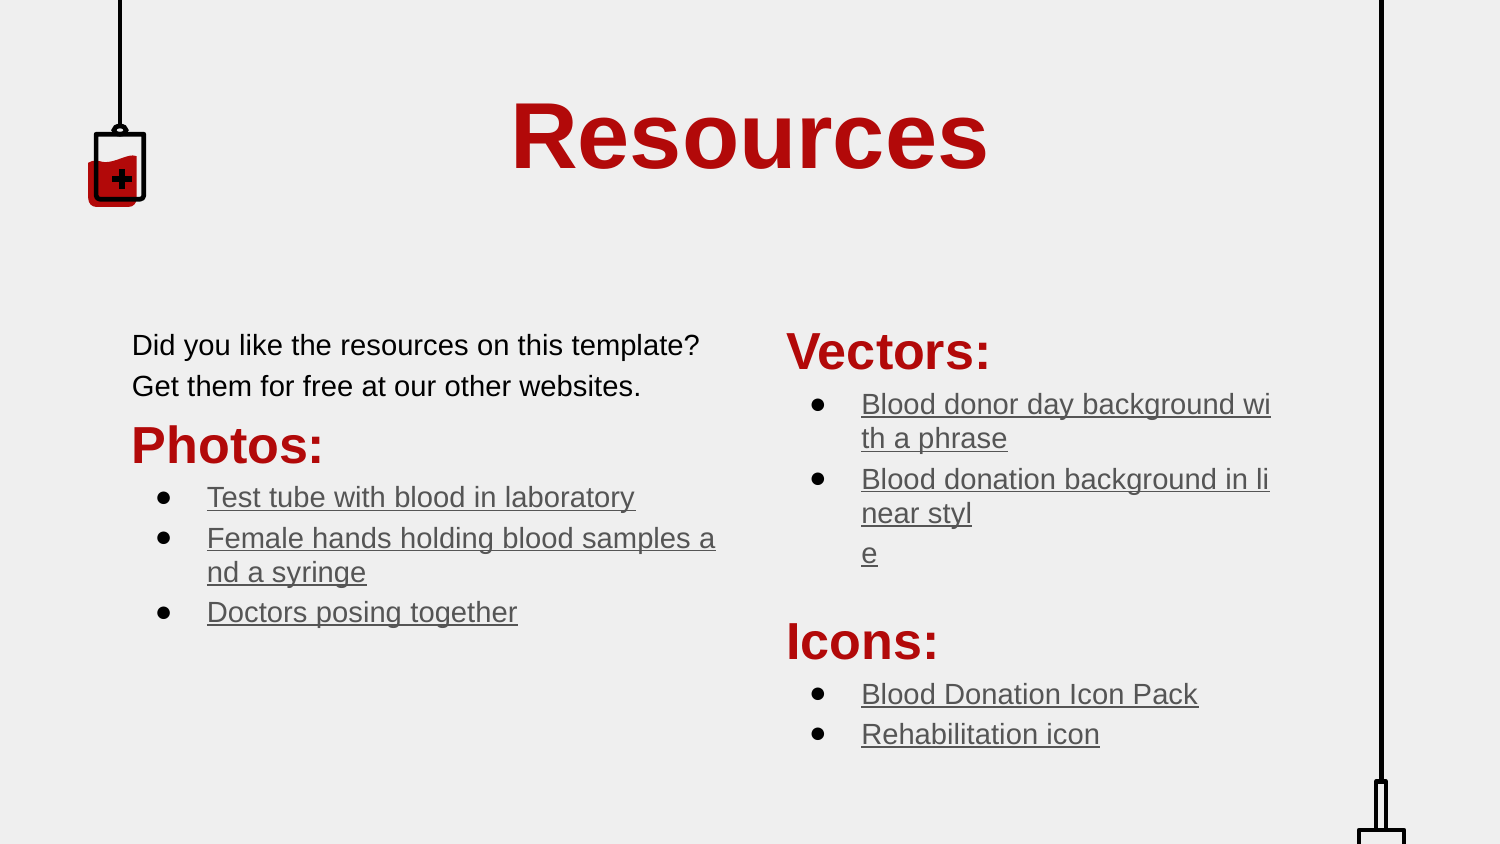

# Resources
Vectors:
Blood donor day background with a phrase
Blood donation background in linear style

Icons:
Blood Donation Icon Pack
Rehabilitation icon
Did you like the resources on this template? Get them for free at our other websites.
Photos:
Test tube with blood in laboratory
Female hands holding blood samples and a syringe
Doctors posing together